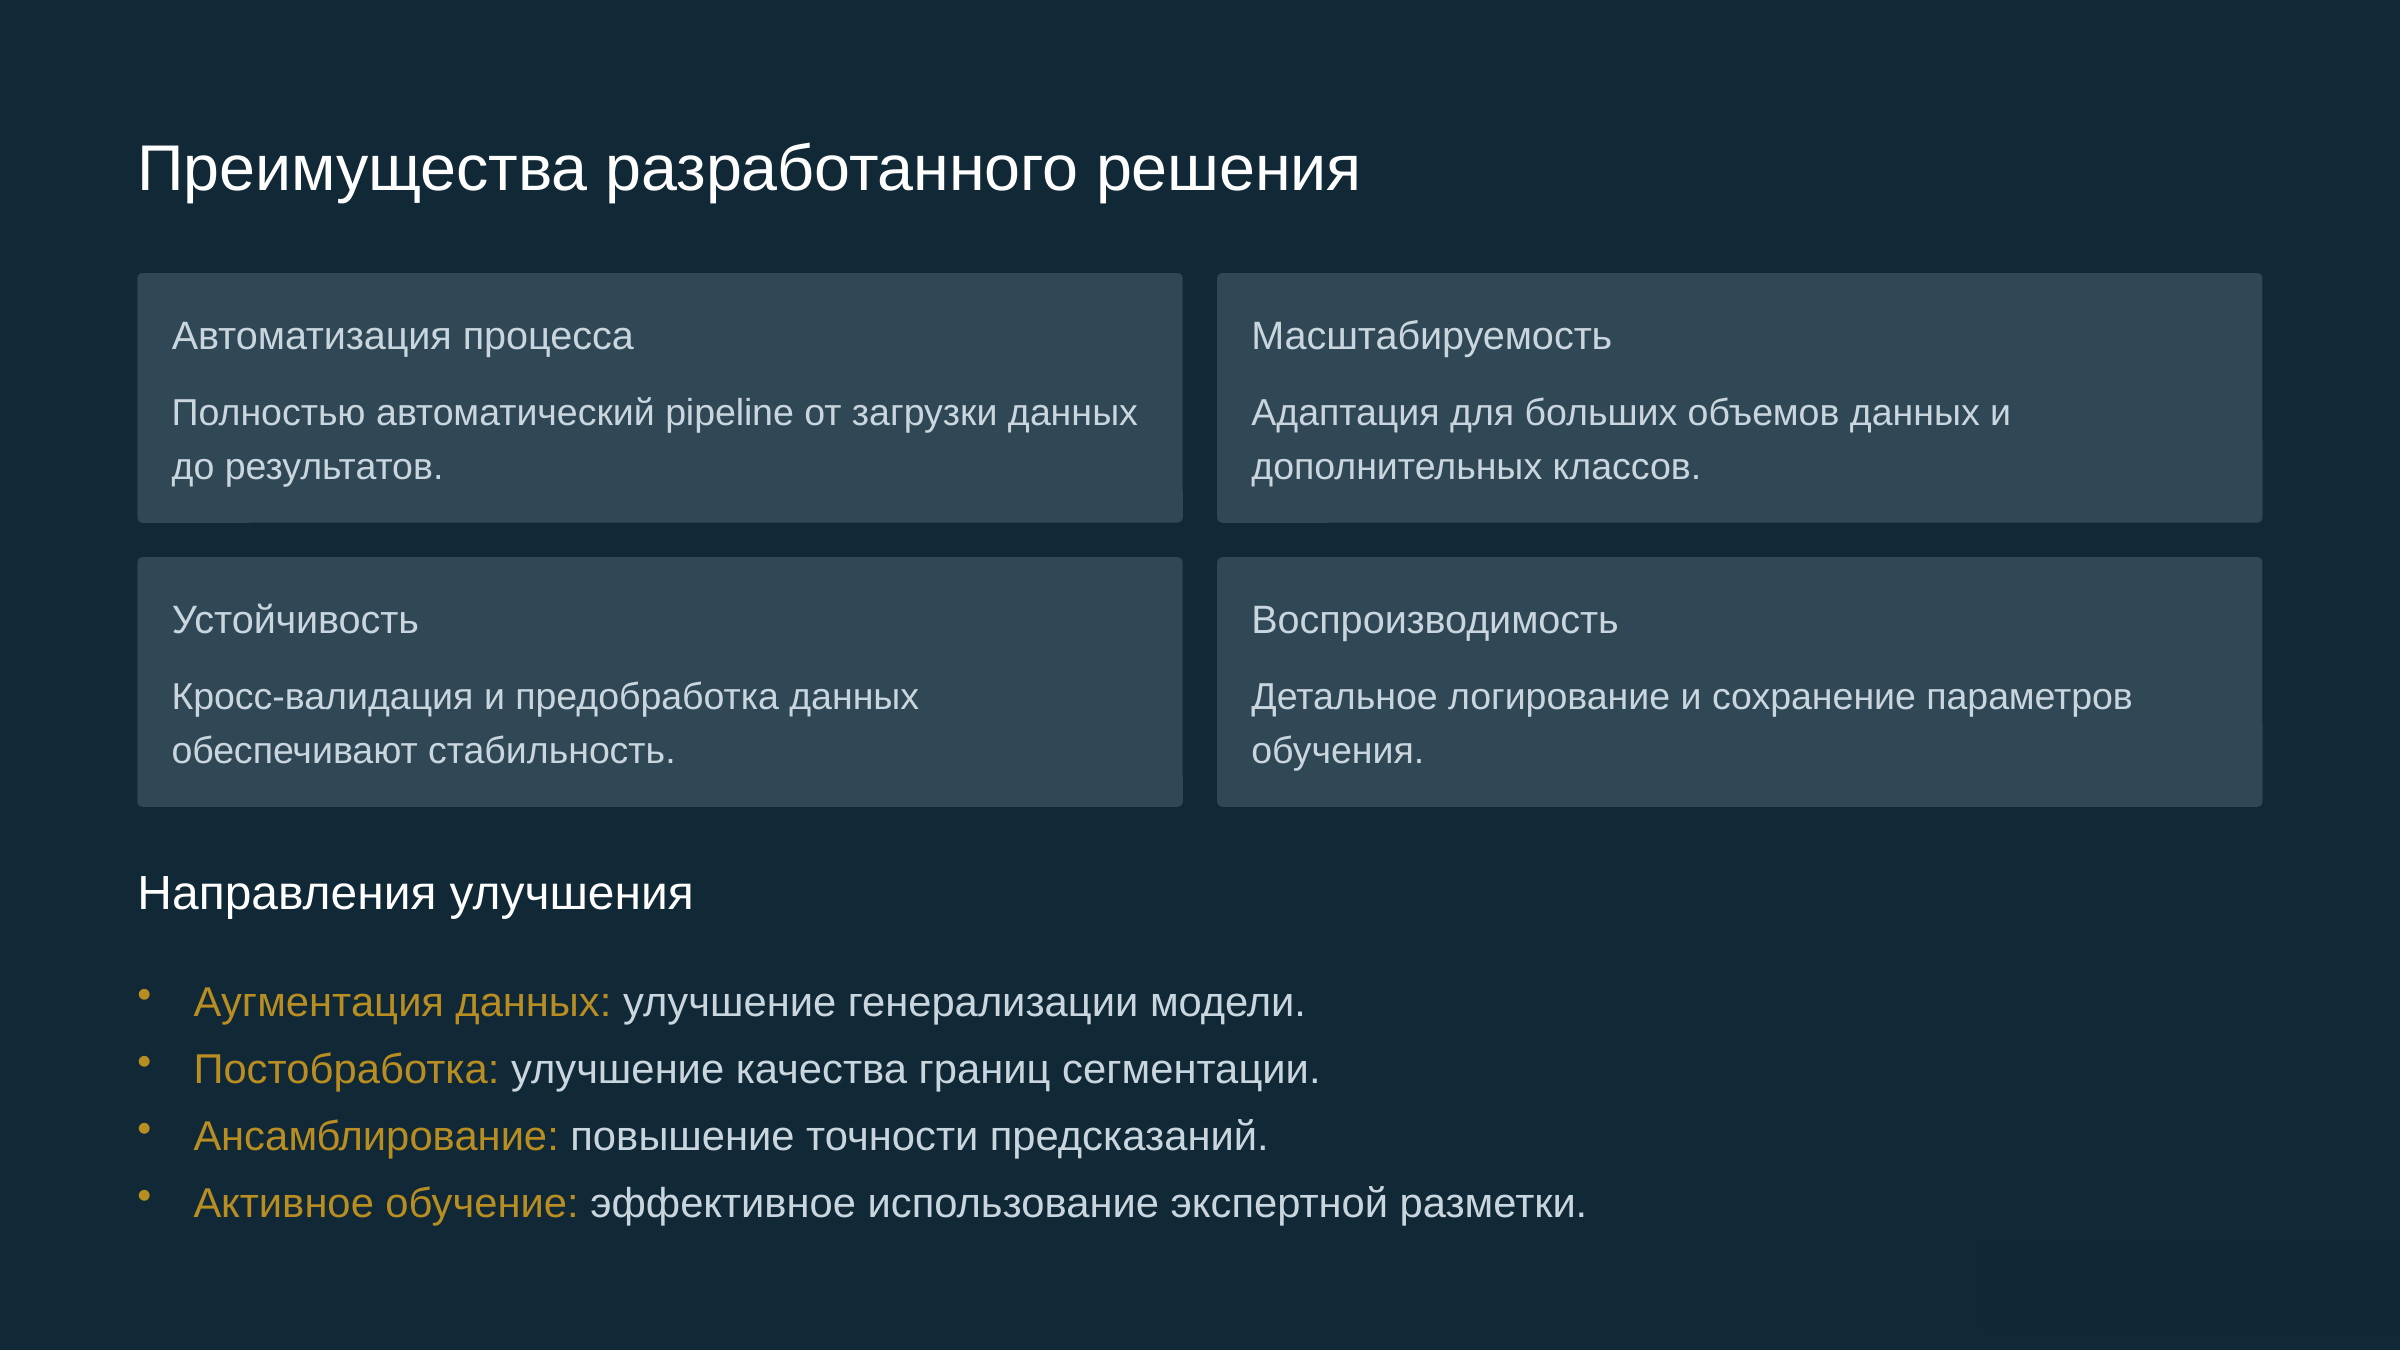

Преимущества разработанного решения

Автоматизация процесса
Масштабируемость
Полностью автоматический pipeline от загрузки данных до результатов.
Адаптация для больших объемов данных и дополнительных классов.

Устойчивость
Воспроизводимость
Кросс-валидация и предобработка данных обеспечивают стабильность.
Детальное логирование и сохранение параметров обучения.
Направления улучшения
Аугментация данных: улучшение генерализации модели.
Постобработка: улучшение качества границ сегментации.
Ансамблирование: повышение точности предсказаний.
Активное обучение: эффективное использование экспертной разметки.